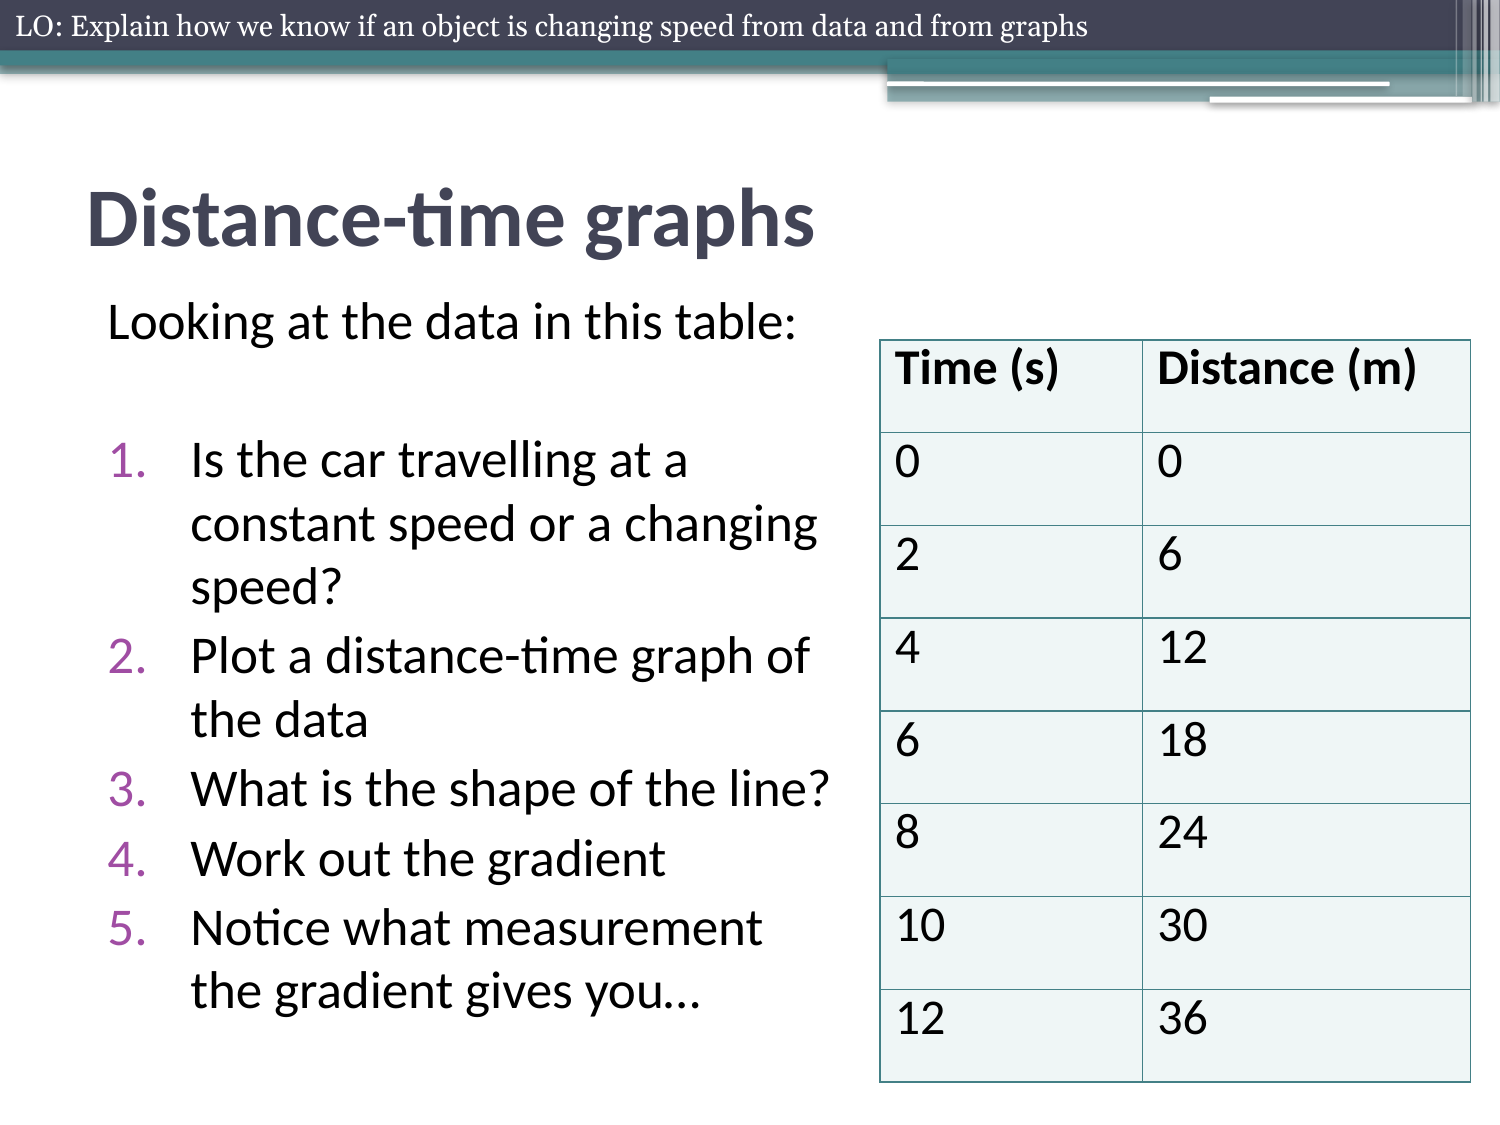

LO: Explain how we know if an object is changing speed from data and from graphs
# Distance-time graphs
Looking at the data in this table:

Is the car travelling at a constant speed or a changing speed?
Plot a distance-time graph of the data
What is the shape of the line?
Work out the gradient
Notice what measurement the gradient gives you…

| Time (s) | Distance (m) |
| --- | --- |
| 0 | 0 |
| 2 | 6 |
| 4 | 12 |
| 6 | 18 |
| 8 | 24 |
| 10 | 30 |
| 12 | 36 |